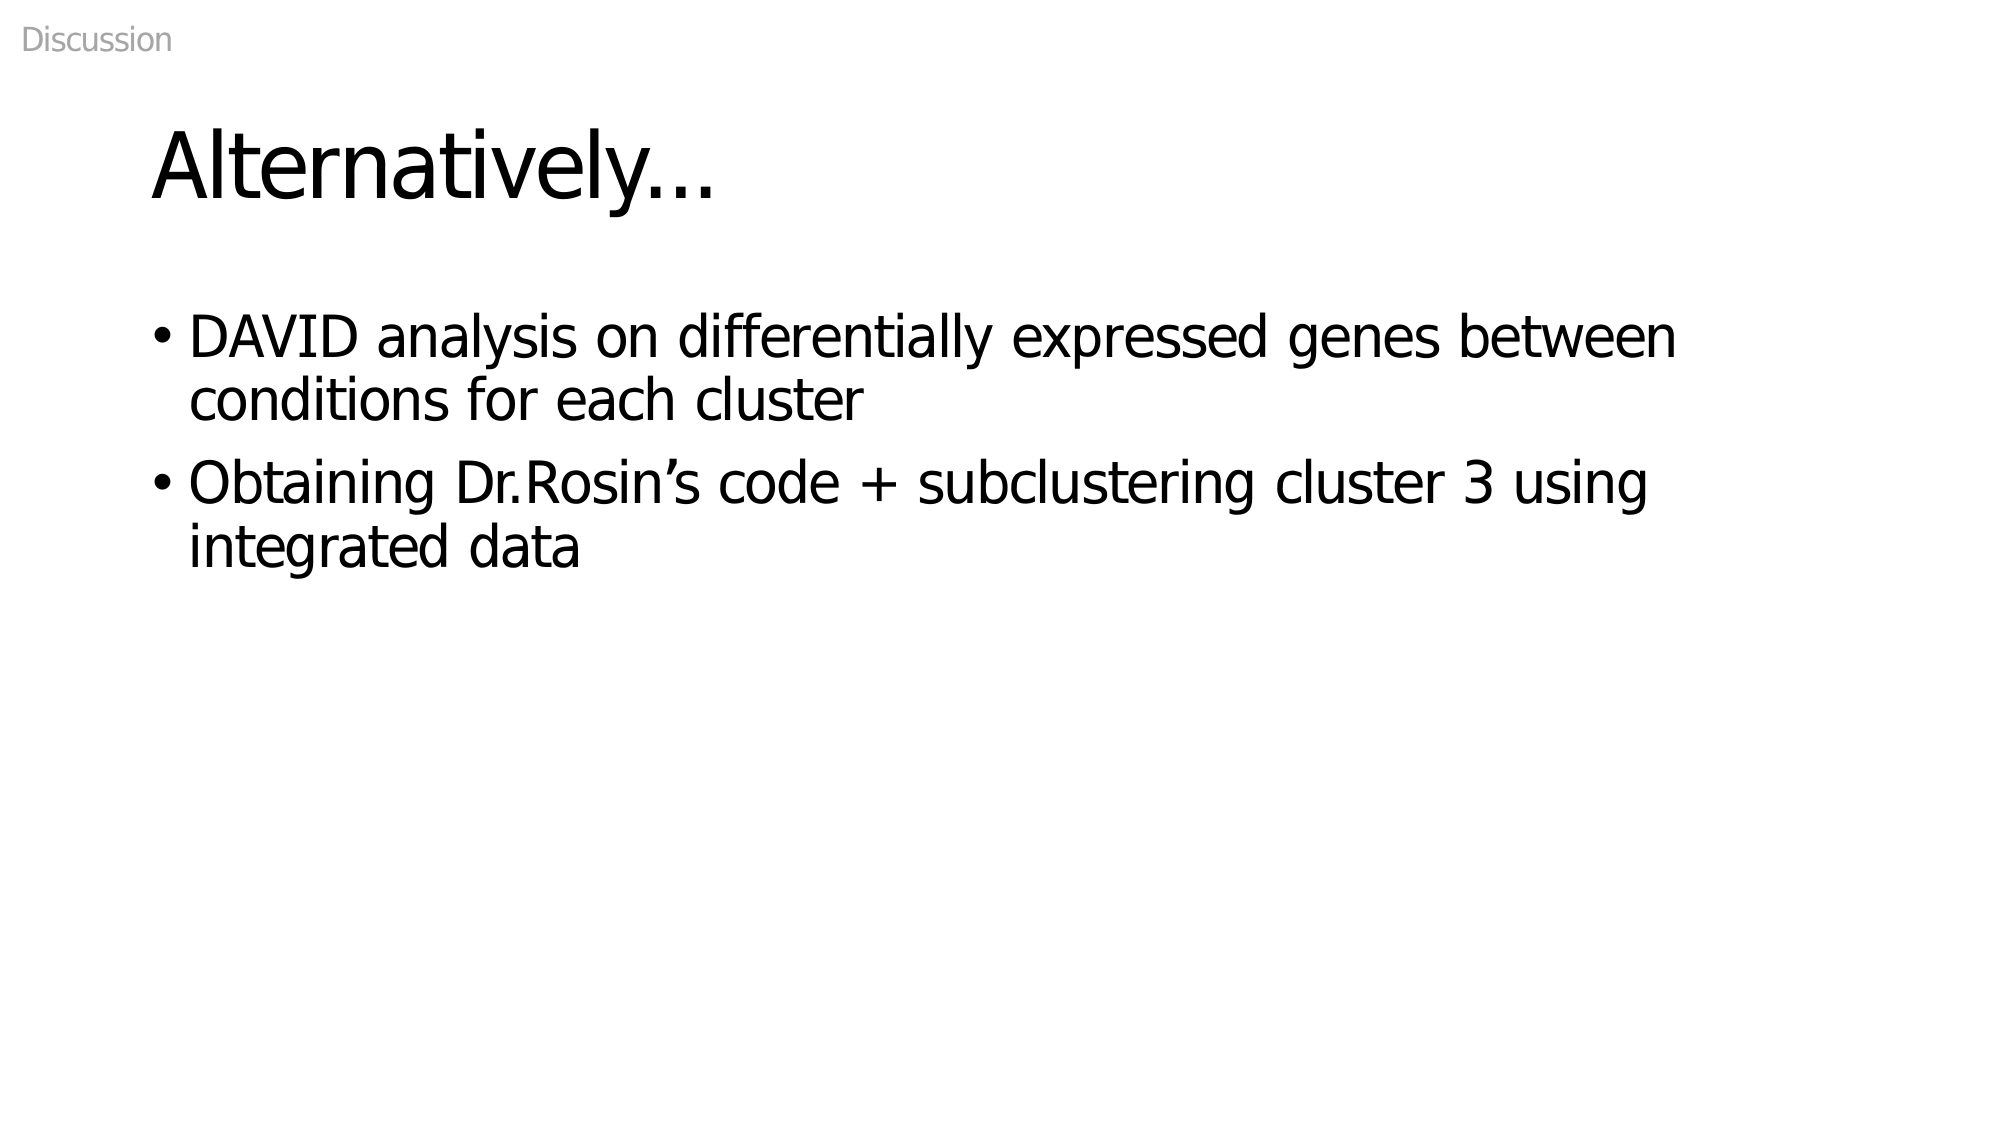

Discussion
# Alternatively…
DAVID analysis on differentially expressed genes between conditions for each cluster
Obtaining Dr.Rosin’s code + subclustering cluster 3 using integrated data